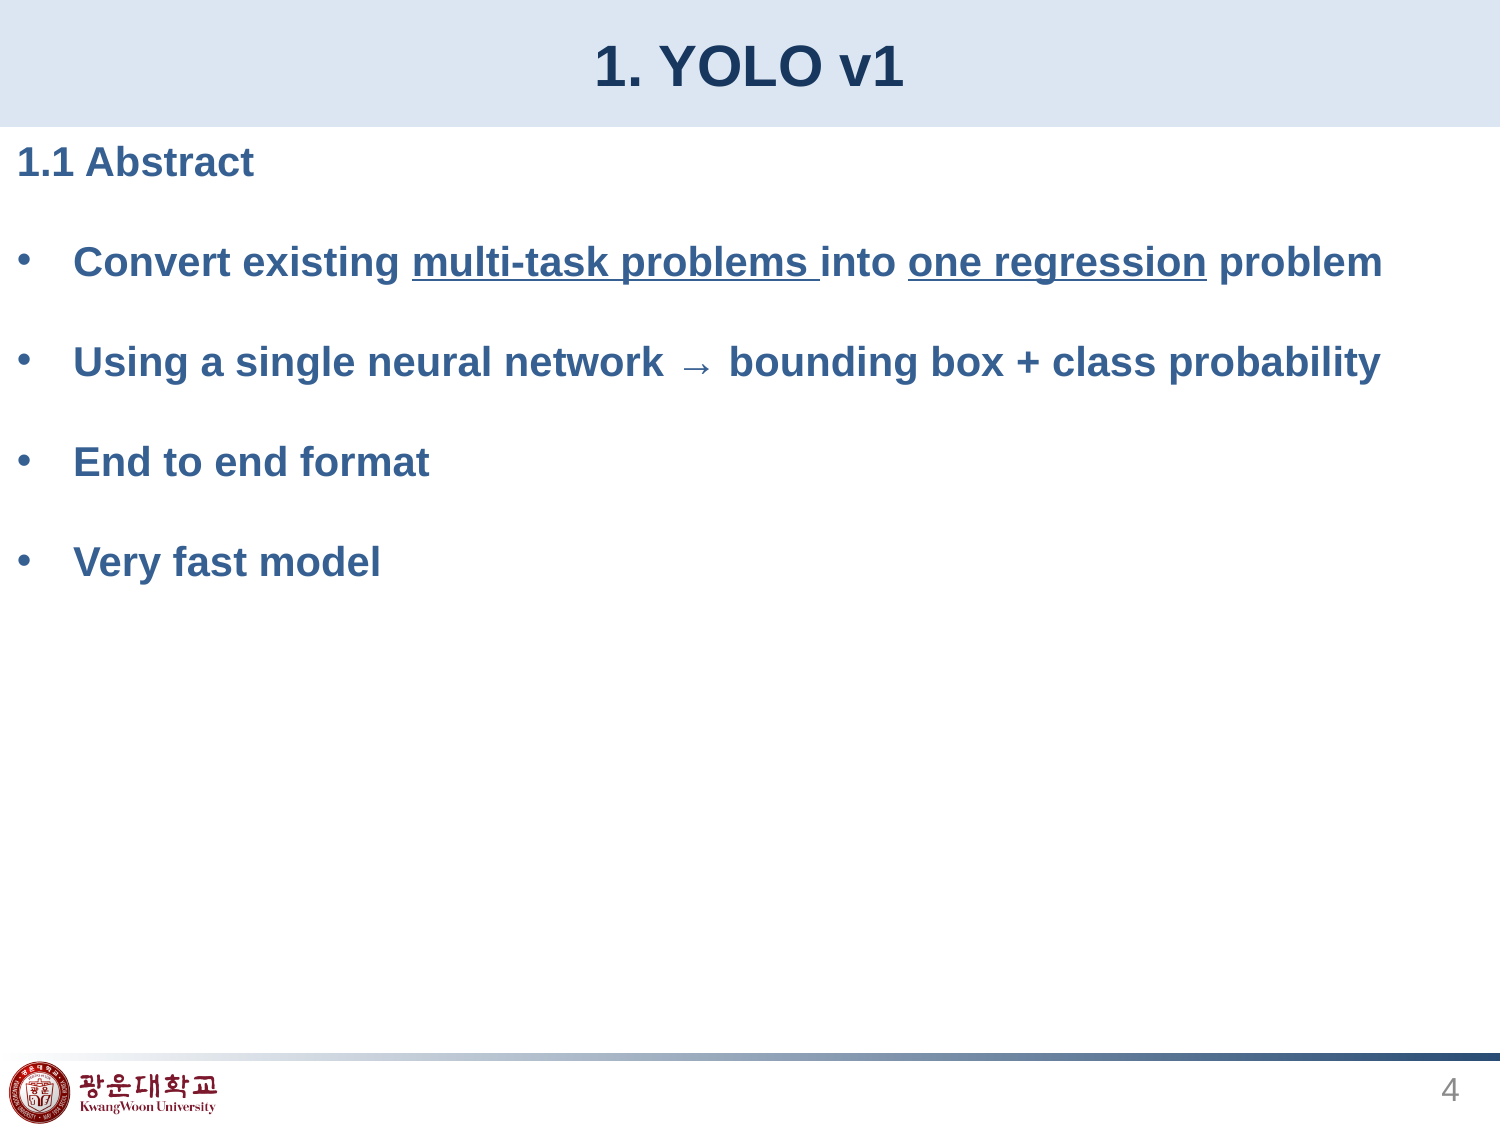

# 1. YOLO v1
1.1 Abstract

Convert existing multi-task problems into one regression problem

Using a single neural network → bounding box + class probability

End to end format

Very fast model

4